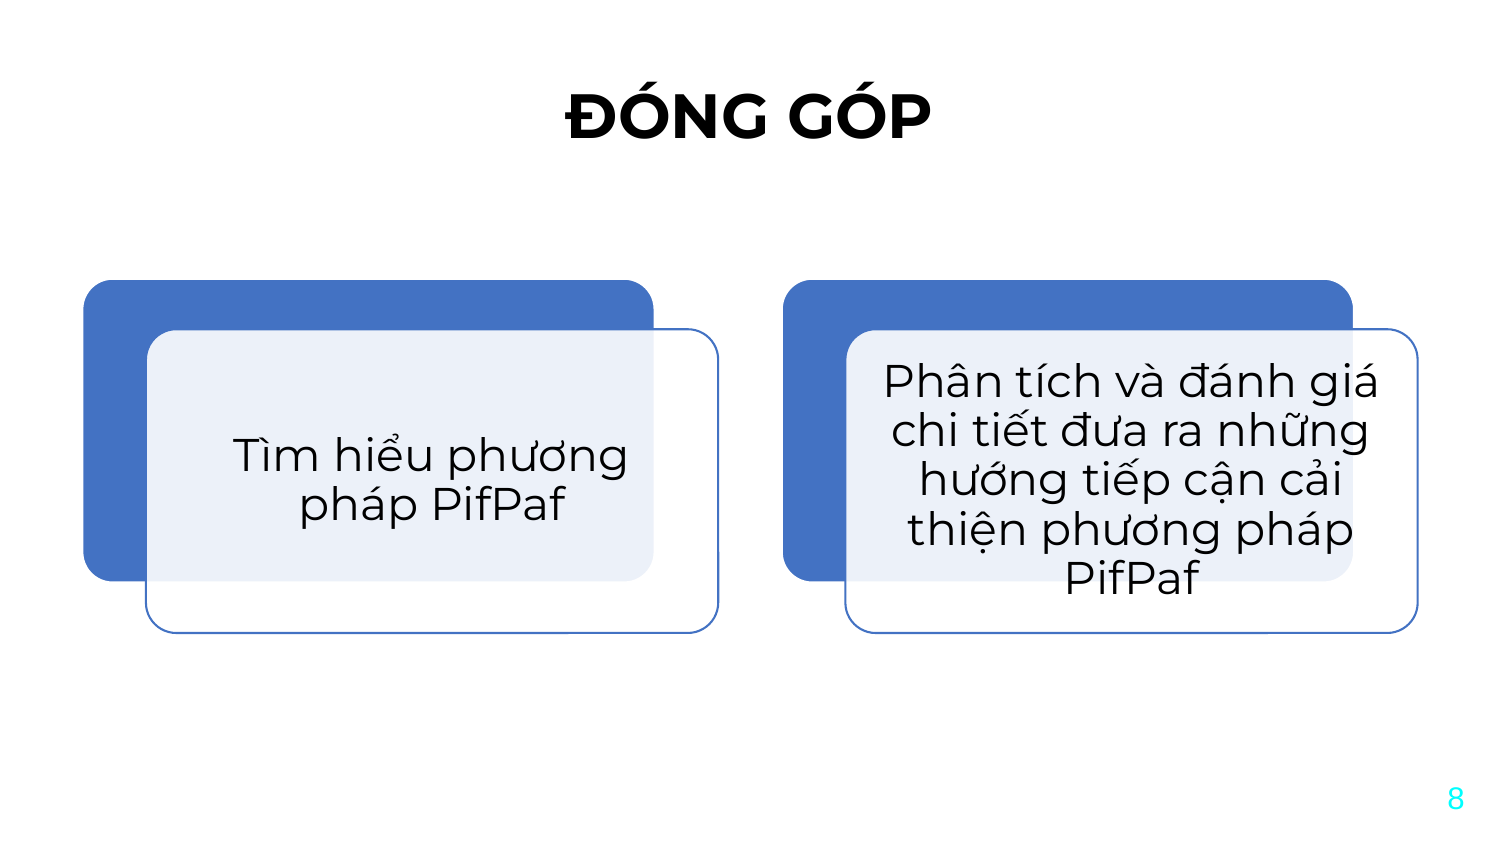

ĐÓNG GÓP

Tìm hiểu phương pháp PifPaf
Phân tích và đánh giá chi tiết đưa ra những hướng tiếp cận cải thiện phương pháp PifPaf
8